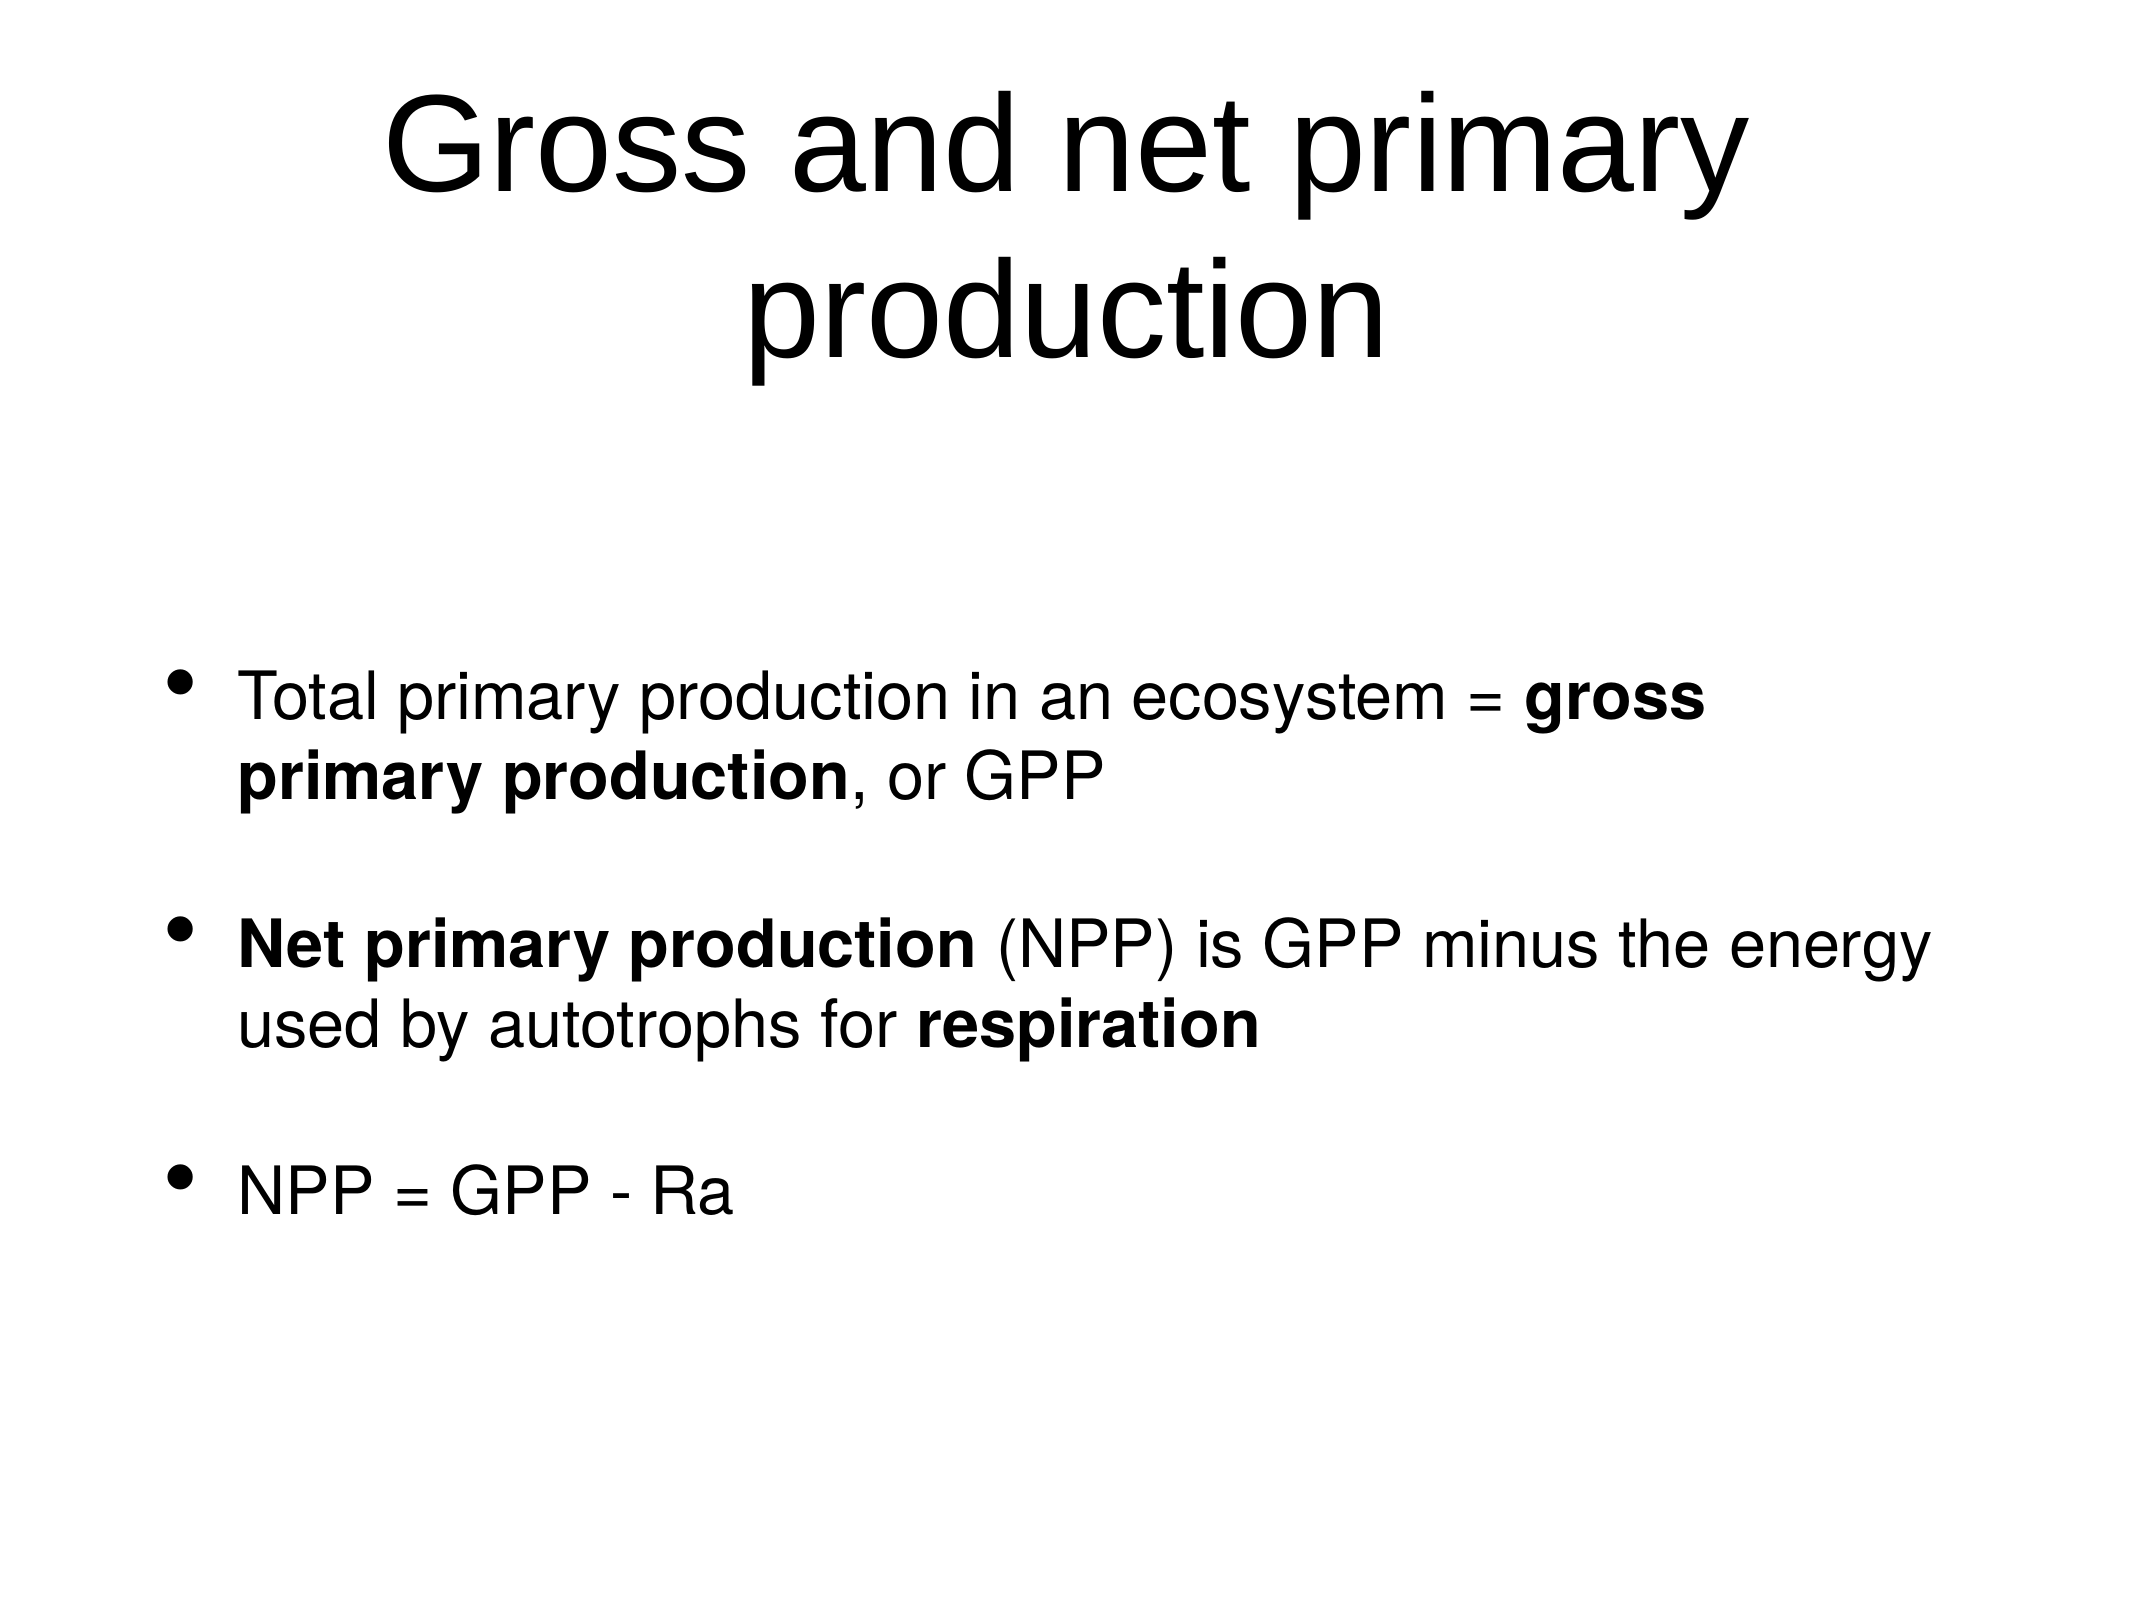

# Gross and net primary production
Total primary production in an ecosystem = gross primary production, or GPP
Net primary production (NPP) is GPP minus the energy used by autotrophs for respiration
NPP = GPP - Ra